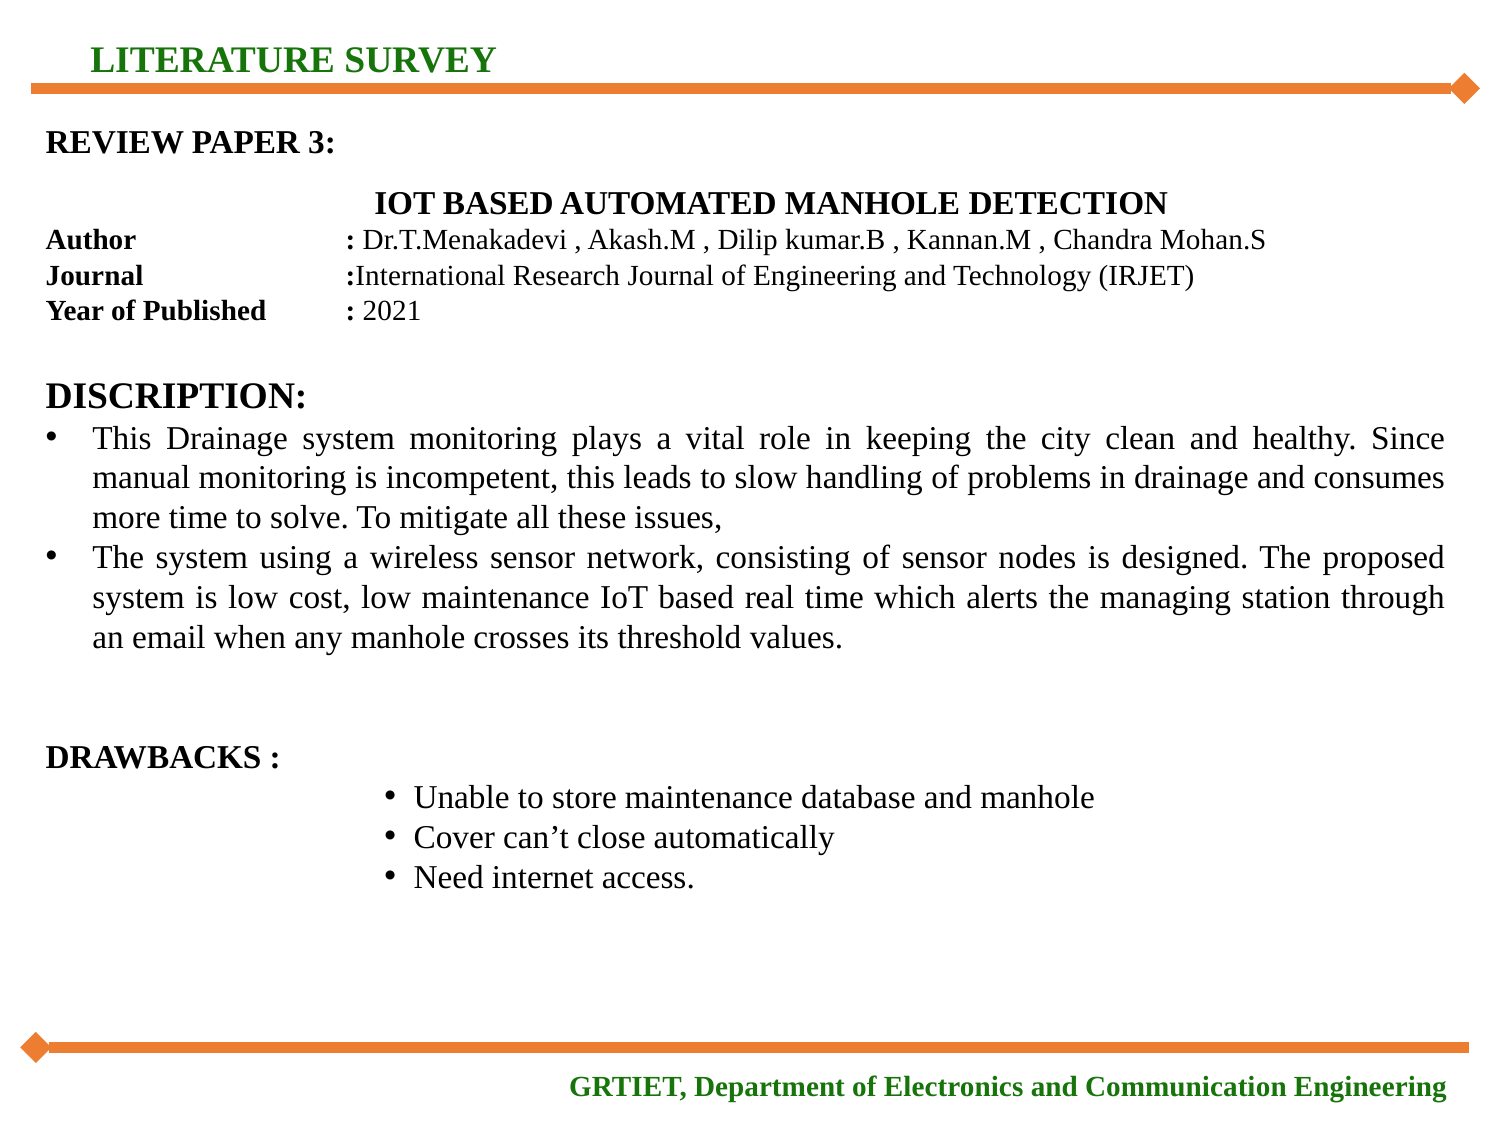

LITERATURE SURVEY
REVIEW PAPER 3:
      IOT BASED AUTOMATED MANHOLE DETECTION
Author		: Dr.T.Menakadevi , Akash.M , Dilip kumar.B , Kannan.M , Chandra Mohan.S
Journal		:International Research Journal of Engineering and Technology (IRJET)
Year of Published	: 2021

DISCRIPTION:
This Drainage system monitoring plays a vital role in keeping the city clean and healthy. Since manual monitoring is incompetent, this leads to slow handling of problems in drainage and consumes more time to solve. To mitigate all these issues,
The system using a wireless sensor network, consisting of sensor nodes is designed. The proposed system is low cost, low maintenance IoT based real time which alerts the managing station through an email when any manhole crosses its threshold values.

DRAWBACKS :
Unable to store maintenance database and manhole
Cover can’t close automatically
Need internet access.
GRTIET, Department of Electronics and Communication Engineering